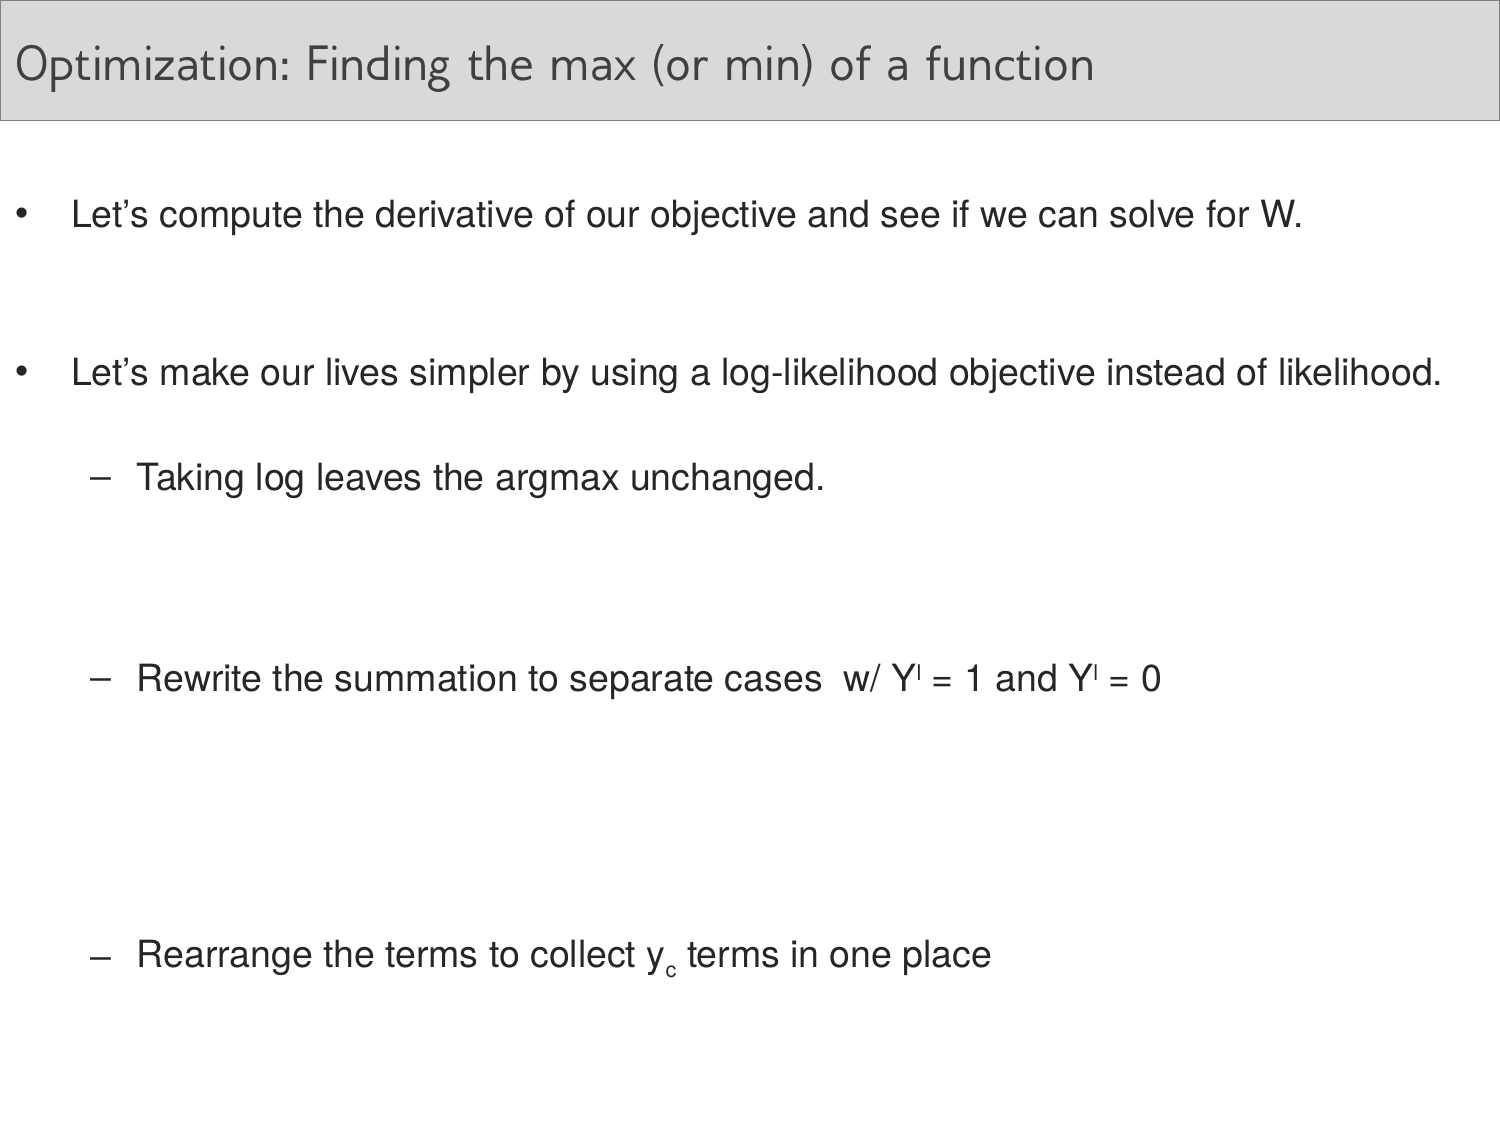

# Optimization: Finding the max (or min) of a function

Let’s compute the derivative of our objective and see if we can solve for W.

Let’s make our lives simpler by using a log-likelihood objective instead of likelihood.

Taking log leaves the argmax unchanged.

Rewrite the summation to separate cases  w/ Yl = 1 and Yl = 0

Rearrange the terms to collect yc terms in one place